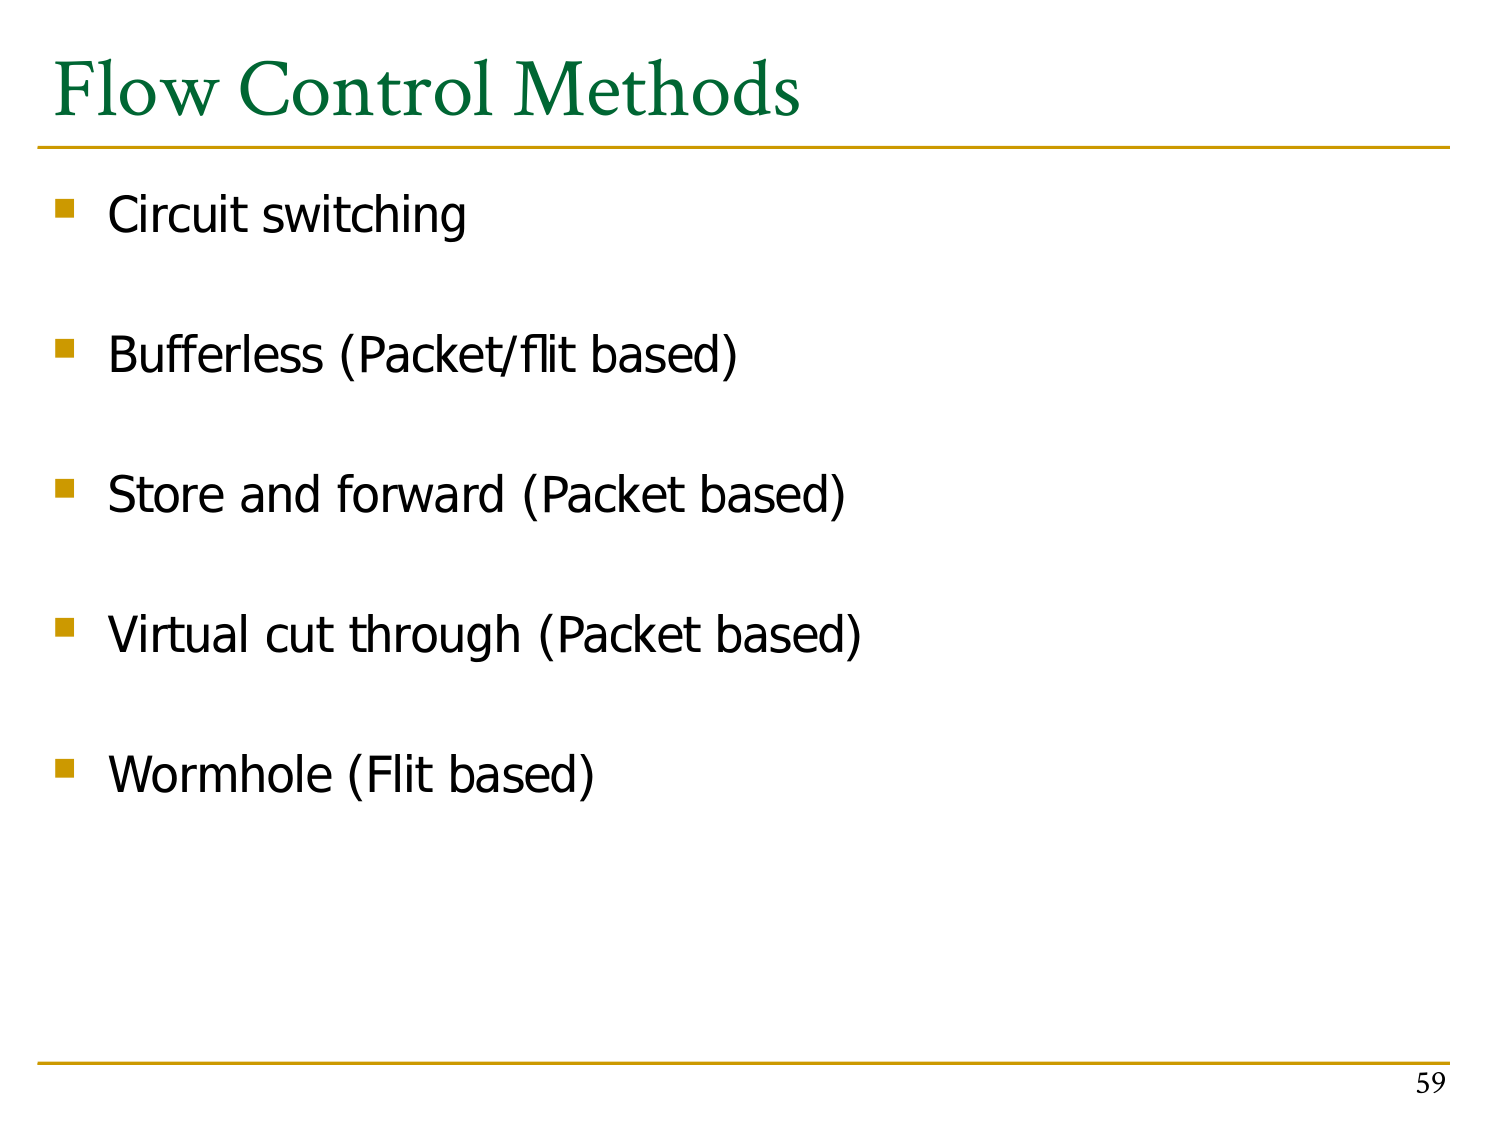

# Flow Control Methods
Circuit switching

Bufferless (Packet/flit based)

Store and forward (Packet based)

Virtual cut through (Packet based)

Wormhole (Flit based)
59